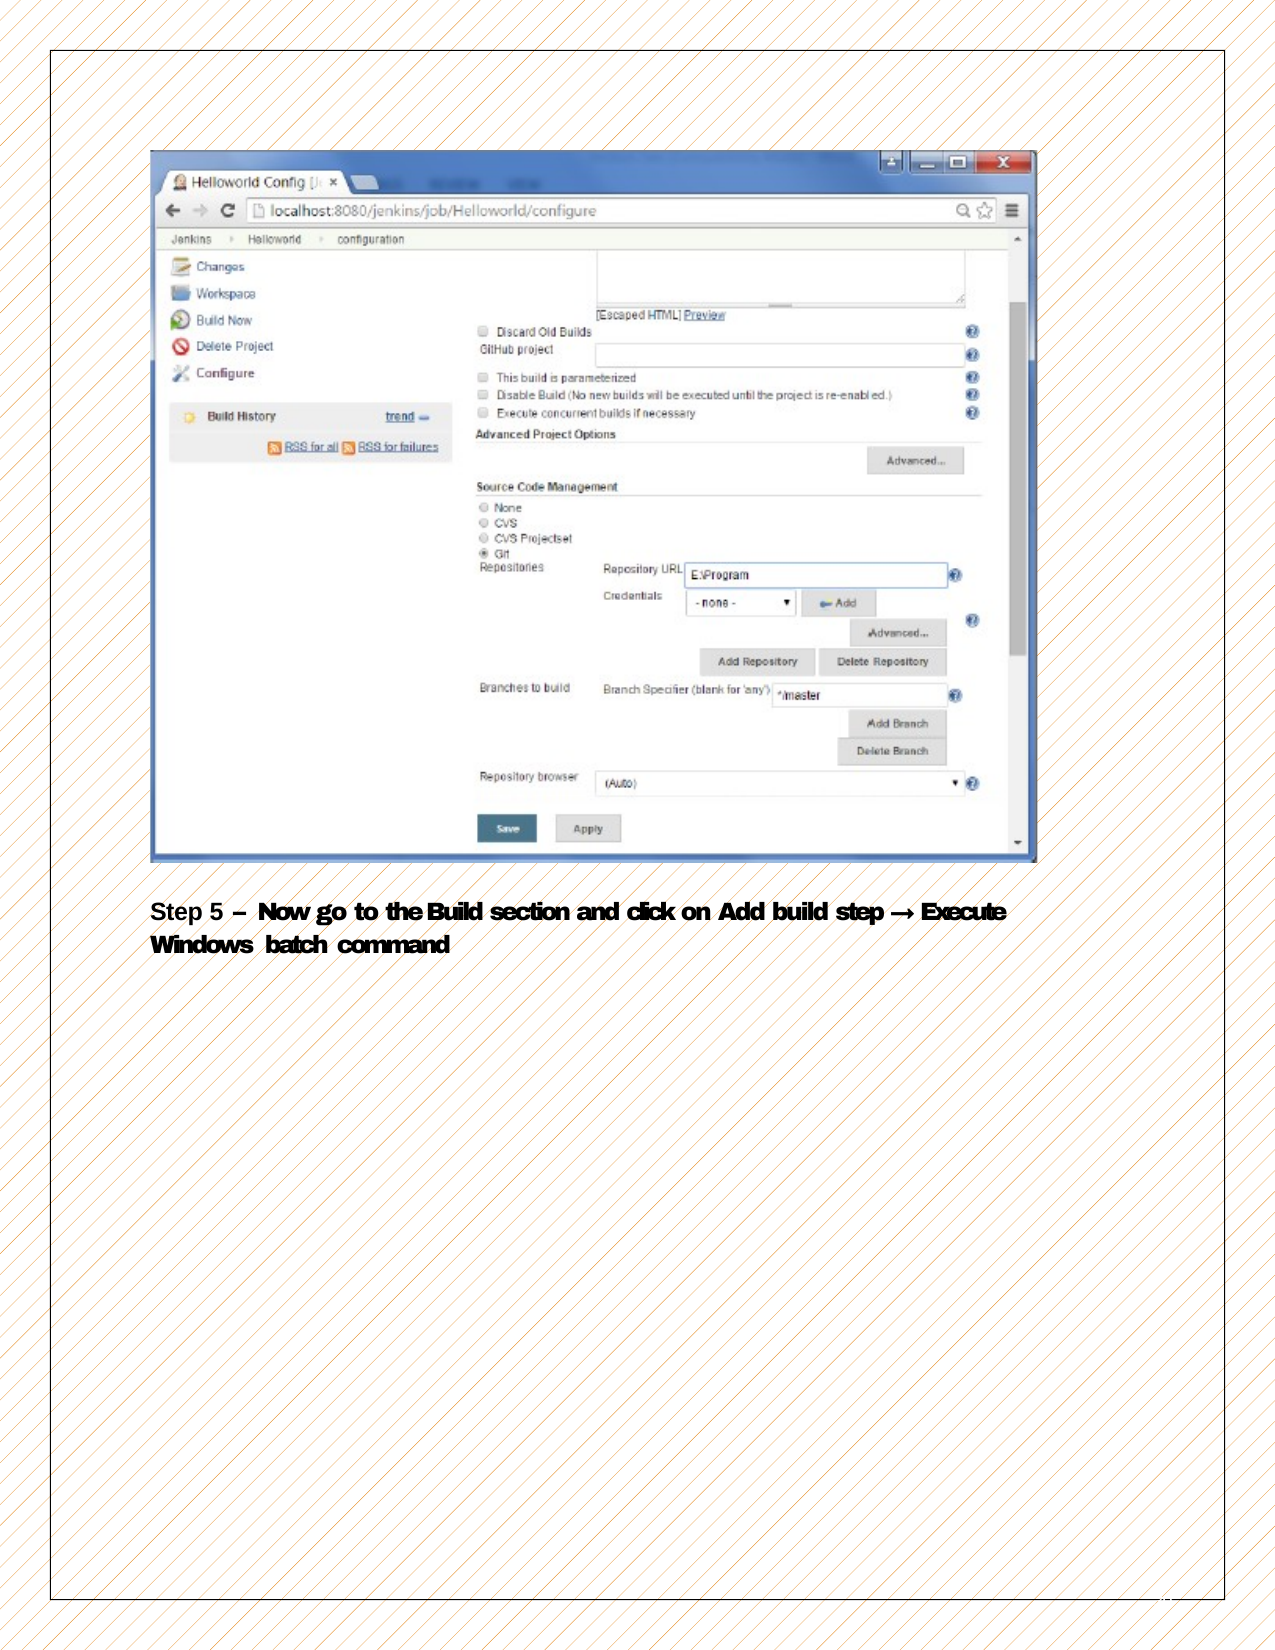

Step 5 − Now go to the Build section and click on Add build step → Execute Windows  batch command
30